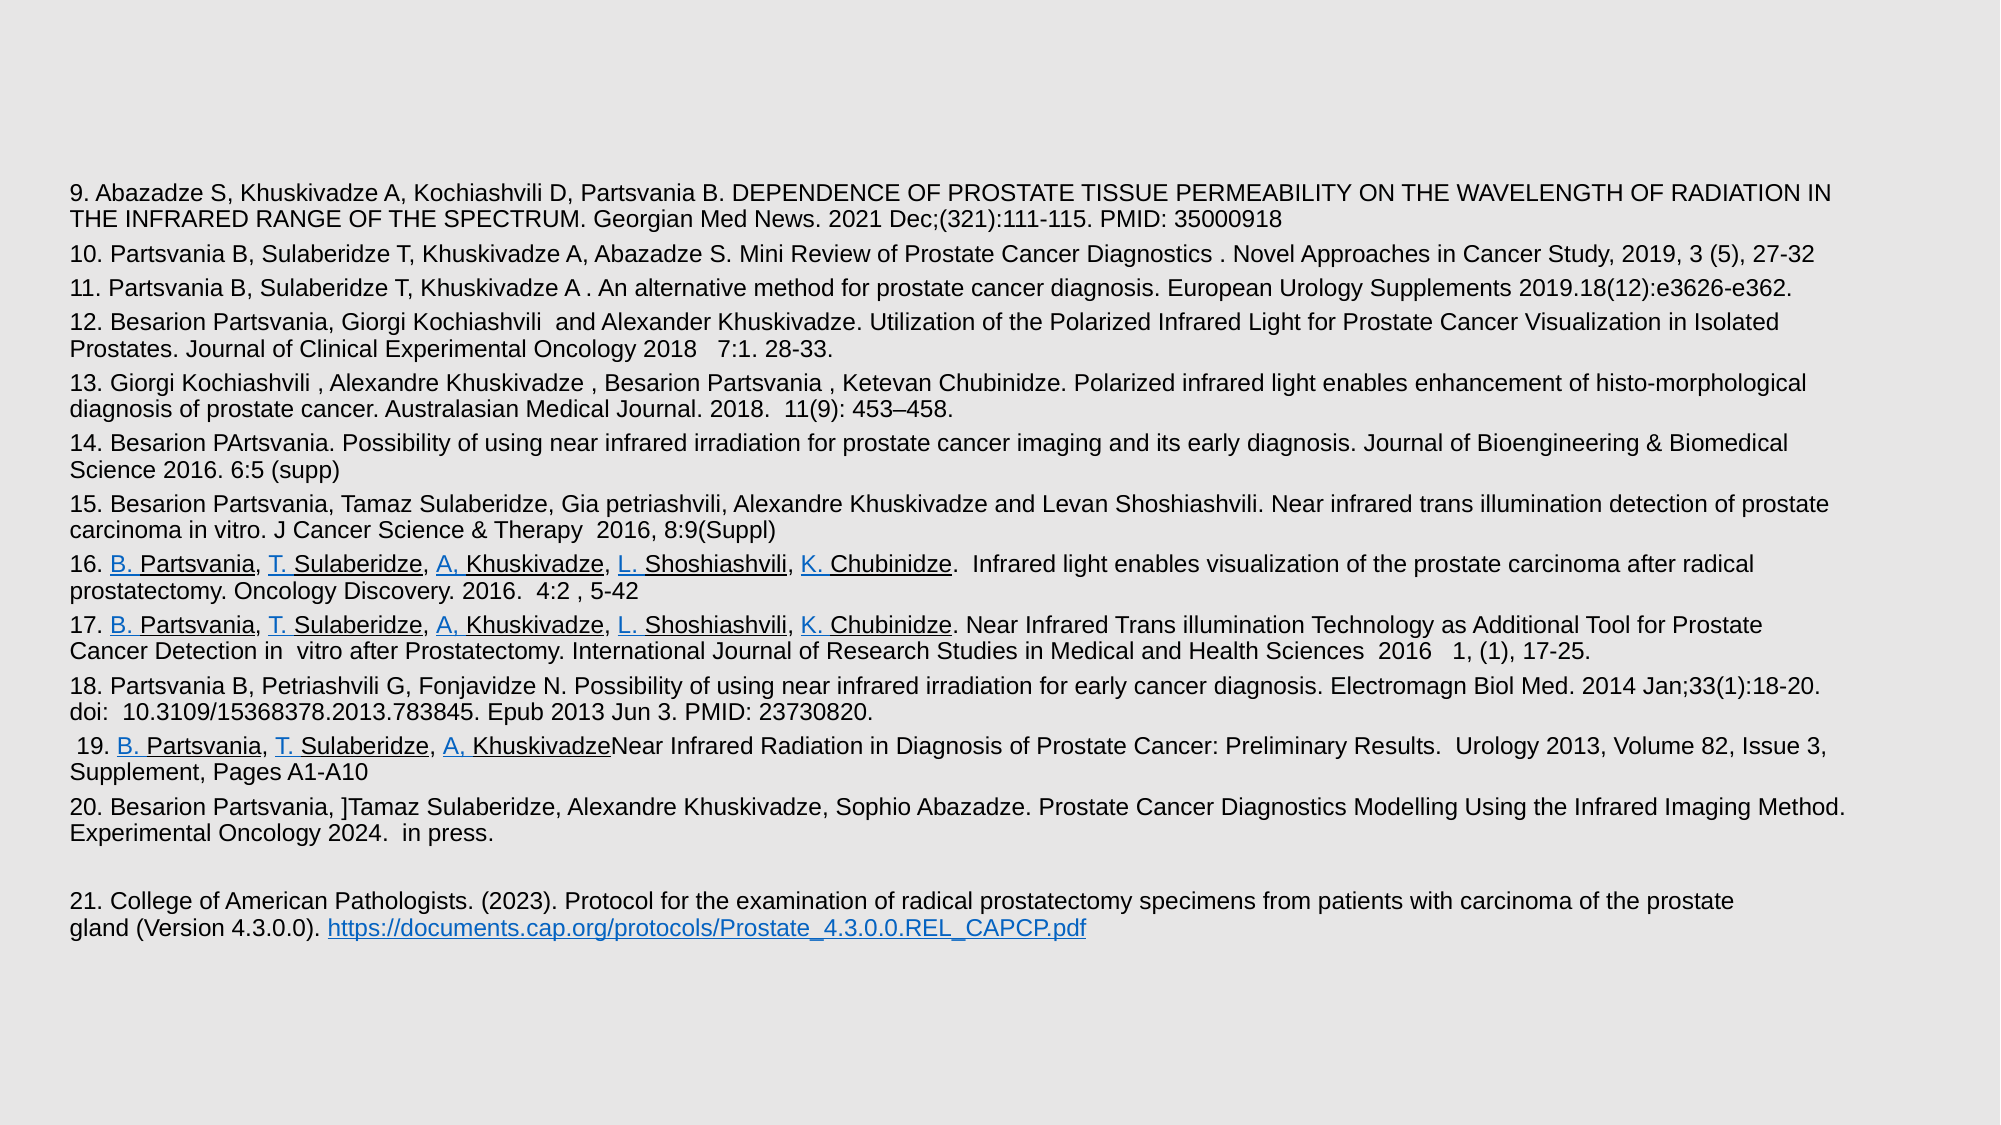

9. Abazadze S, Khuskivadze A, Kochiashvili D, Partsvania B. DEPENDENCE OF PROSTATE TISSUE PERMEABILITY ON THE WAVELENGTH OF RADIATION IN THE INFRARED RANGE OF THE SPECTRUM. Georgian Med News. 2021 Dec;(321):111-115. PMID: 35000918
10. Partsvania B, Sulaberidze T, Khuskivadze A, Abazadze S. Mini Review of Prostate Cancer Diagnostics . Novel Approaches in Cancer Study, 2019, 3 (5), 27-32
11. Partsvania B, Sulaberidze T, Khuskivadze A . An alternative method for prostate cancer diagnosis. European Urology Supplements 2019.18(12):e3626-e362.
12. Besarion Partsvania, Giorgi Kochiashvili  and Alexander Khuskivadze. Utilization of the Polarized Infrared Light for Prostate Cancer Visualization in Isolated Prostates. Journal of Clinical Experimental Oncology 2018   7:1. 28-33.
13. Giorgi Kochiashvili , Alexandre Khuskivadze , Besarion Partsvania , Ketevan Chubinidze. Polarized infrared light enables enhancement of histo-morphological diagnosis of prostate cancer. Australasian Medical Journal. 2018.  11(9): 453–458.
14. Besarion PArtsvania. Possibility of using near infrared irradiation for prostate cancer imaging and its early diagnosis. Journal of Bioengineering & Biomedical Science 2016. 6:5 (supp)
15. Besarion Partsvania, Tamaz Sulaberidze, Gia petriashvili, Alexandre Khuskivadze and Levan Shoshiashvili. Near infrared trans illumination detection of prostate carcinoma in vitro. J Cancer Science & Therapy  2016, 8:9(Suppl)
16. B. Partsvania, T. Sulaberidze, A, Khuskivadze, L. Shoshiashvili, K. Chubinidze.  Infrared light enables visualization of the prostate carcinoma after radical prostatectomy. Oncology Discovery. 2016.  4:2 , 5-42
17. B. Partsvania, T. Sulaberidze, A, Khuskivadze, L. Shoshiashvili, K. Chubinidze. Near Infrared Trans illumination Technology as Additional Tool for Prostate Cancer Detection in  vitro after Prostatectomy. International Journal of Research Studies in Medical and Health Sciences  2016   1, (1), 17-25.
18. Partsvania B, Petriashvili G, Fonjavidze N. Possibility of using near infrared irradiation for early cancer diagnosis. Electromagn Biol Med. 2014 Jan;33(1):18-20. doi:  10.3109/15368378.2013.783845. Epub 2013 Jun 3. PMID: 23730820.
 19. B. Partsvania, T. Sulaberidze, A, KhuskivadzeNear Infrared Radiation in Diagnosis of Prostate Cancer: Preliminary Results.  Urology 2013, Volume 82, Issue 3, Supplement, Pages A1-A10
20. Besarion Partsvania, ]Tamaz Sulaberidze, Alexandre Khuskivadze, Sophio Abazadze. Prostate Cancer Diagnostics Modelling Using the Infrared Imaging Method. Experimental Oncology 2024.  in press.

21. College of American Pathologists. (2023). Protocol for the examination of radical prostatectomy specimens from patients with carcinoma of the prostate gland (Version 4.3.0.0). https://documents.cap.org/protocols/Prostate_4.3.0.0.REL_CAPCP.pdf